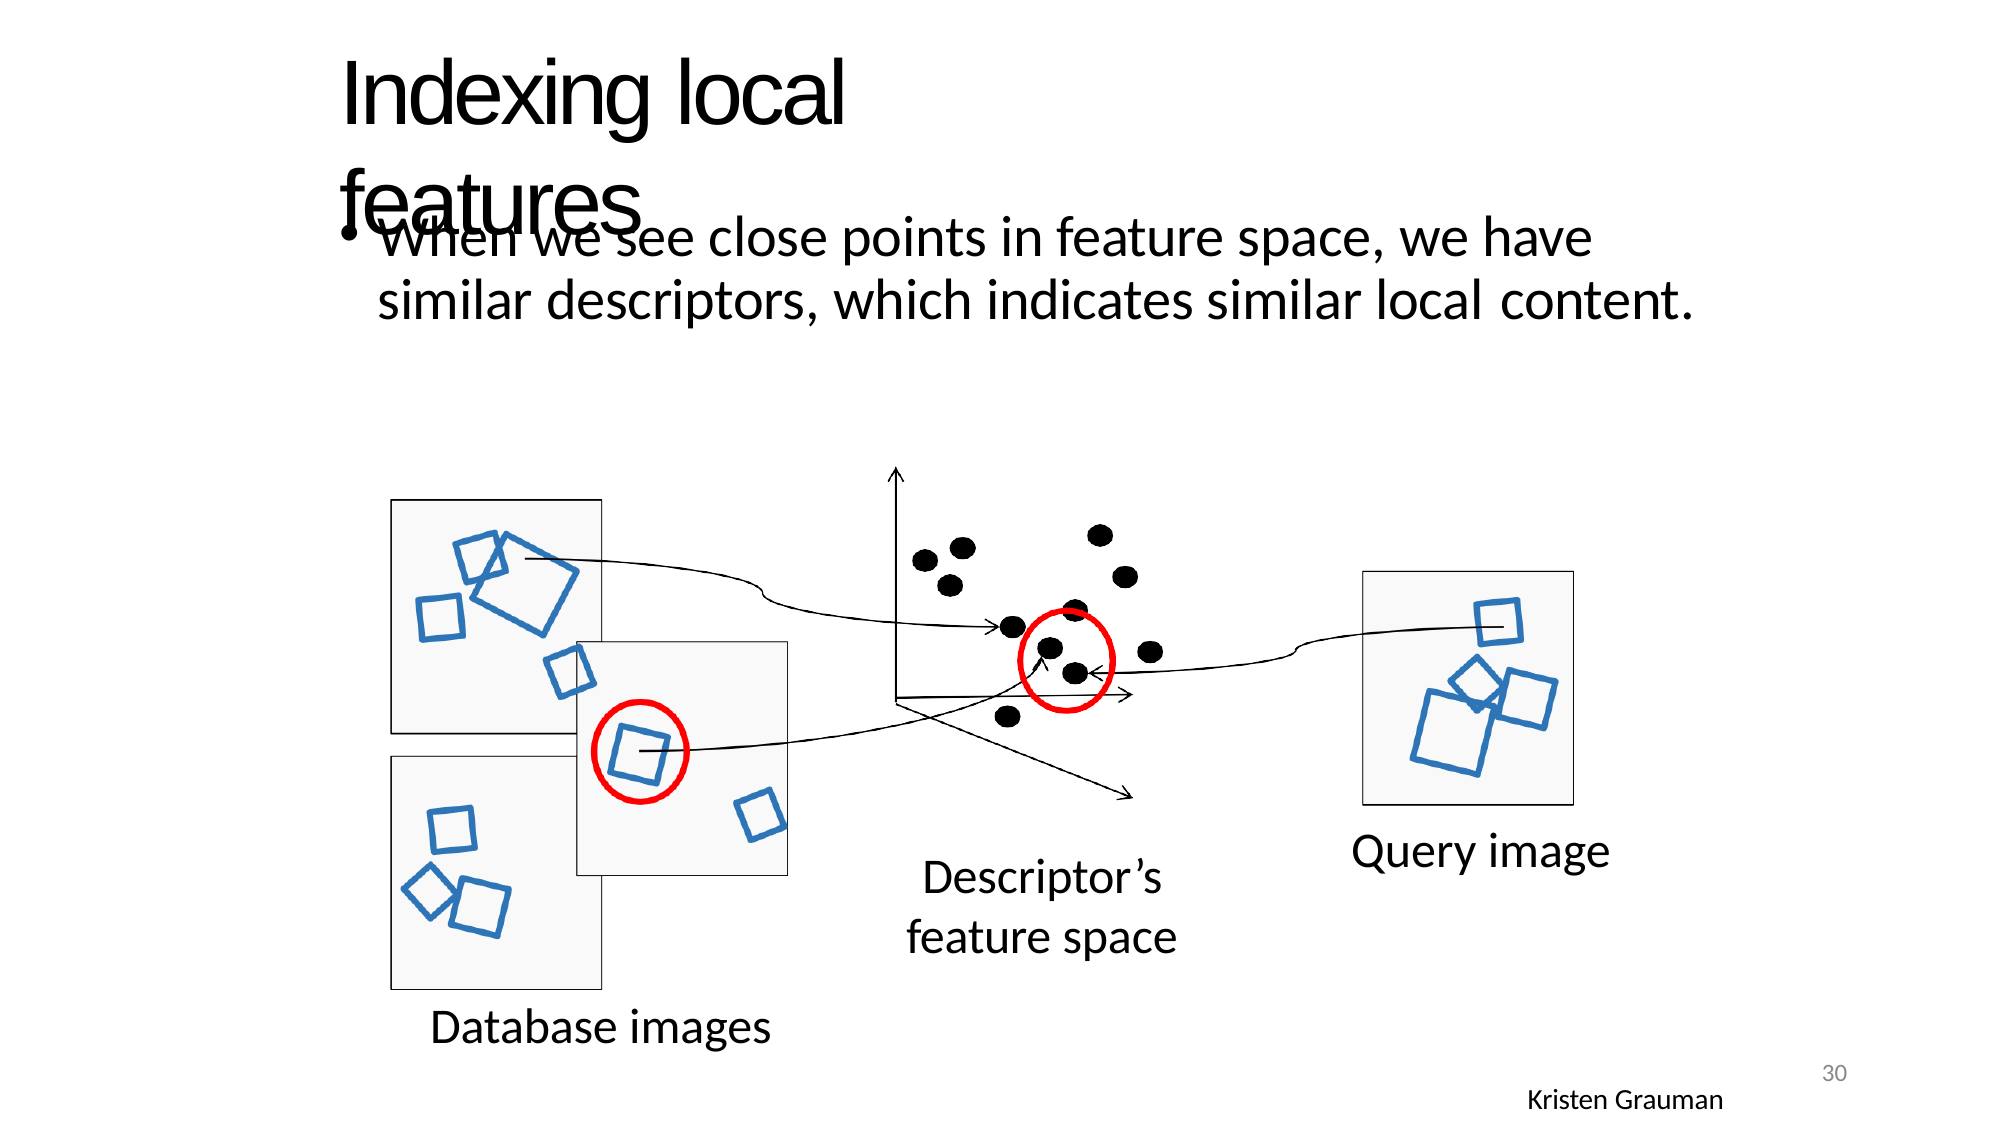

# Indexing local features
When we see close points in feature space, we have  similar descriptors, which indicates similar local content.

Query image
Descriptor’s  feature space
Database images
30
Kristen Grauman